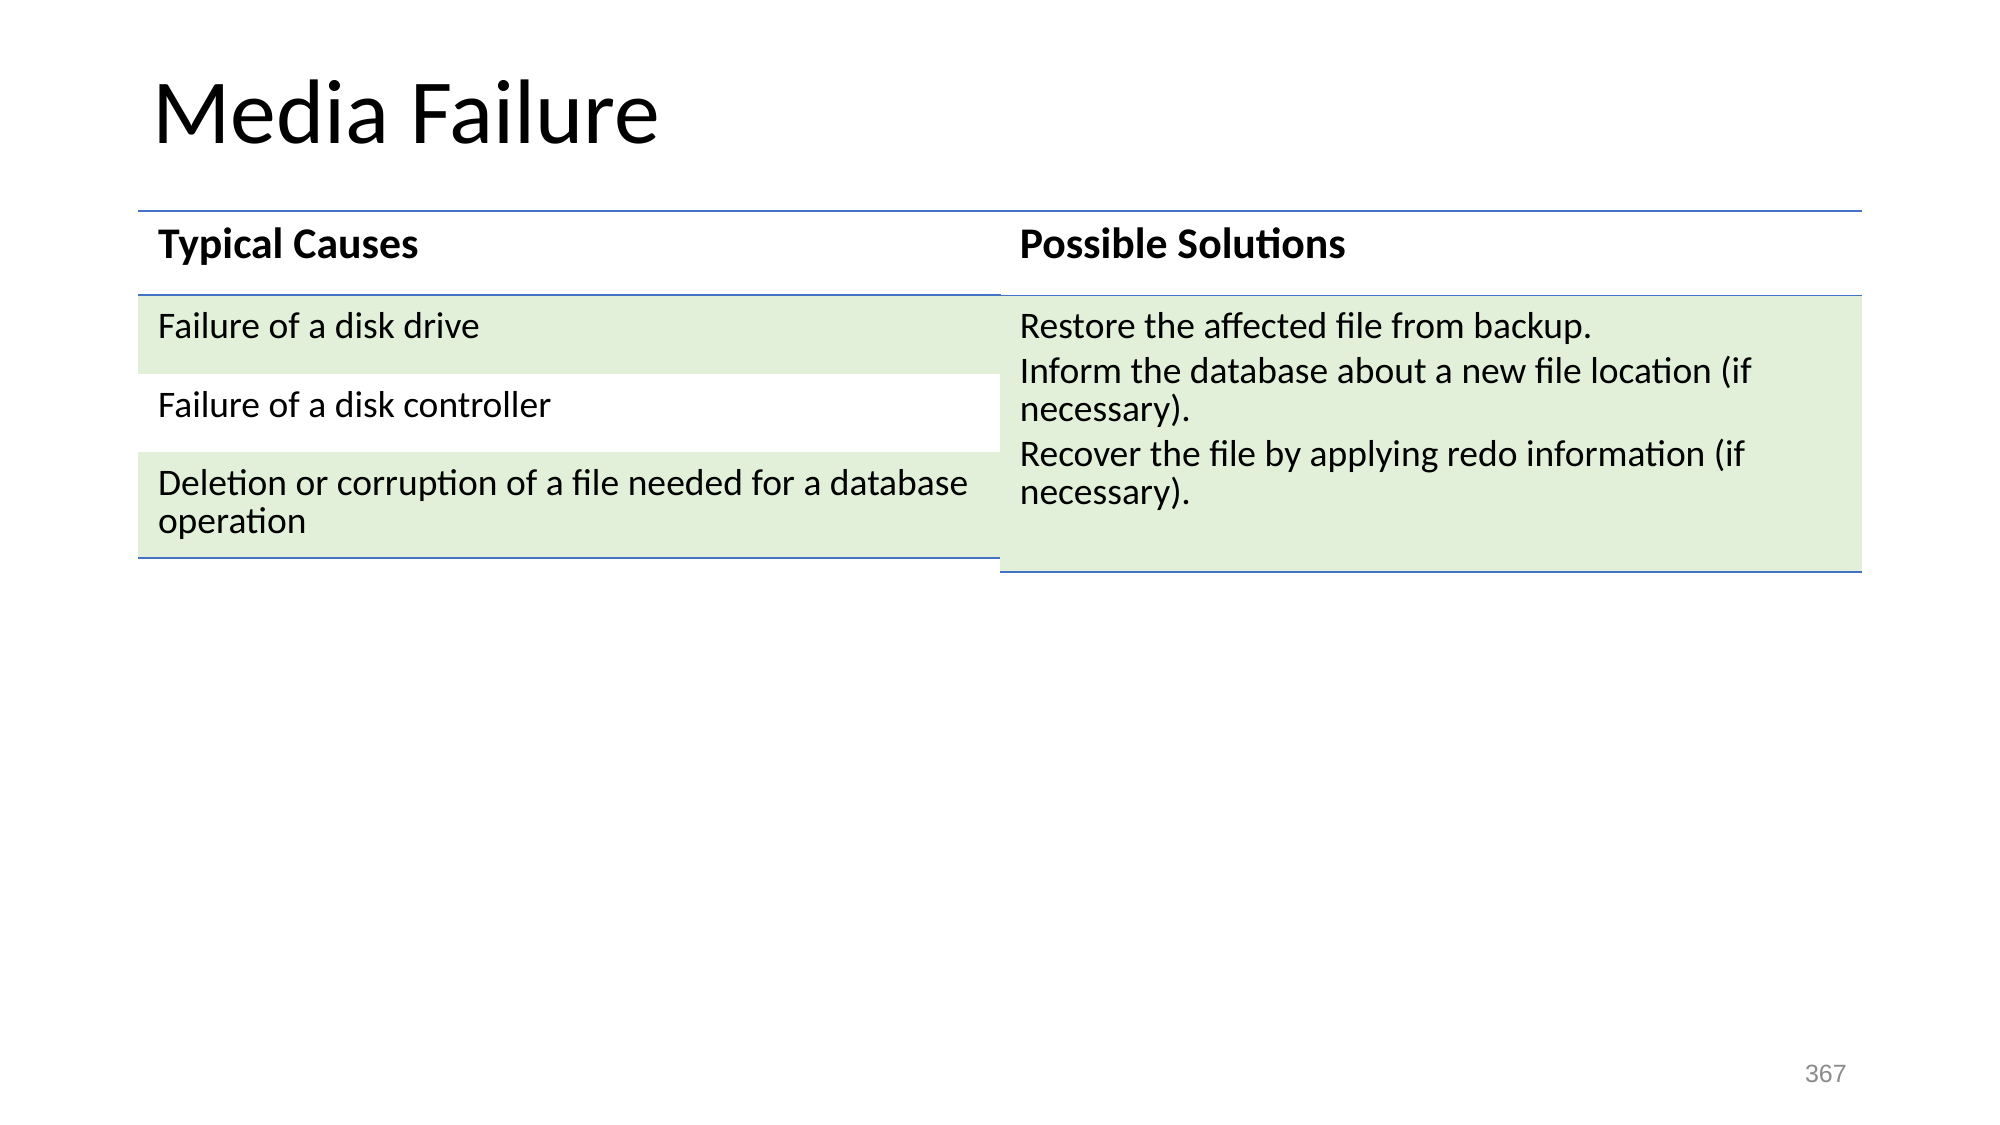

# Media Failure
| Typical Causes |
| --- |
| Failure of a disk drive |
| Failure of a disk controller |
| Deletion or corruption of a file needed for a database operation |
| Possible Solutions |
| --- |
| Restore the affected file from backup. Inform the database about a new file location (if necessary). Recover the file by applying redo information (if necessary). |
367